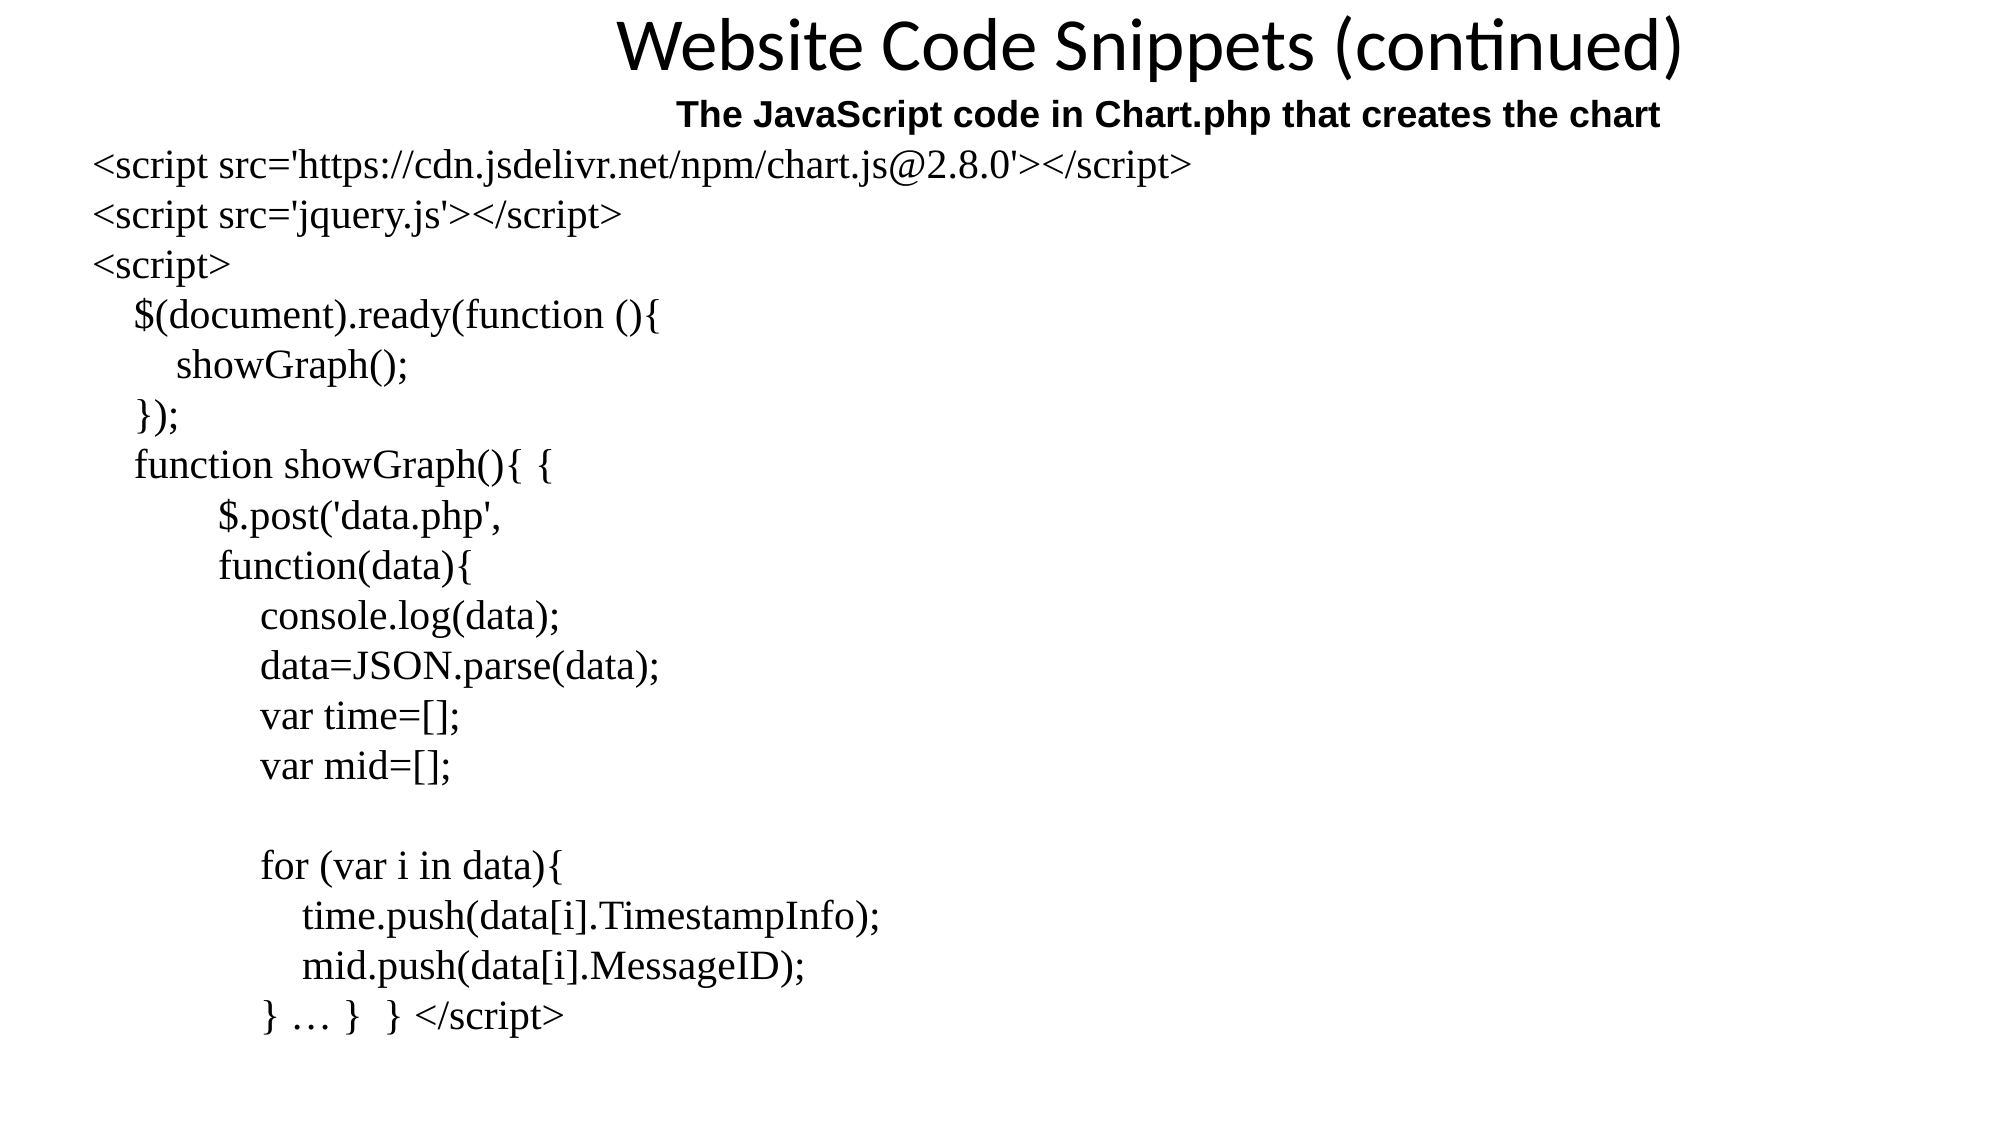

Website Code Snippets (continued)
The JavaScript code in Chart.php that creates the chart
    <script src='https://cdn.jsdelivr.net/npm/chart.js@2.8.0'></script>
    <script src='jquery.js'></script>
    <script>
        $(document).ready(function (){
            showGraph();
        });
        function showGraph(){ {
                $.post('data.php',
                function(data){
                    console.log(data);
                    data=JSON.parse(data);
                    var time=[];
                    var mid=[];

                    for (var i in data){
                        time.push(data[i].TimestampInfo);
                        mid.push(data[i].MessageID);
                    } … }  } </script>